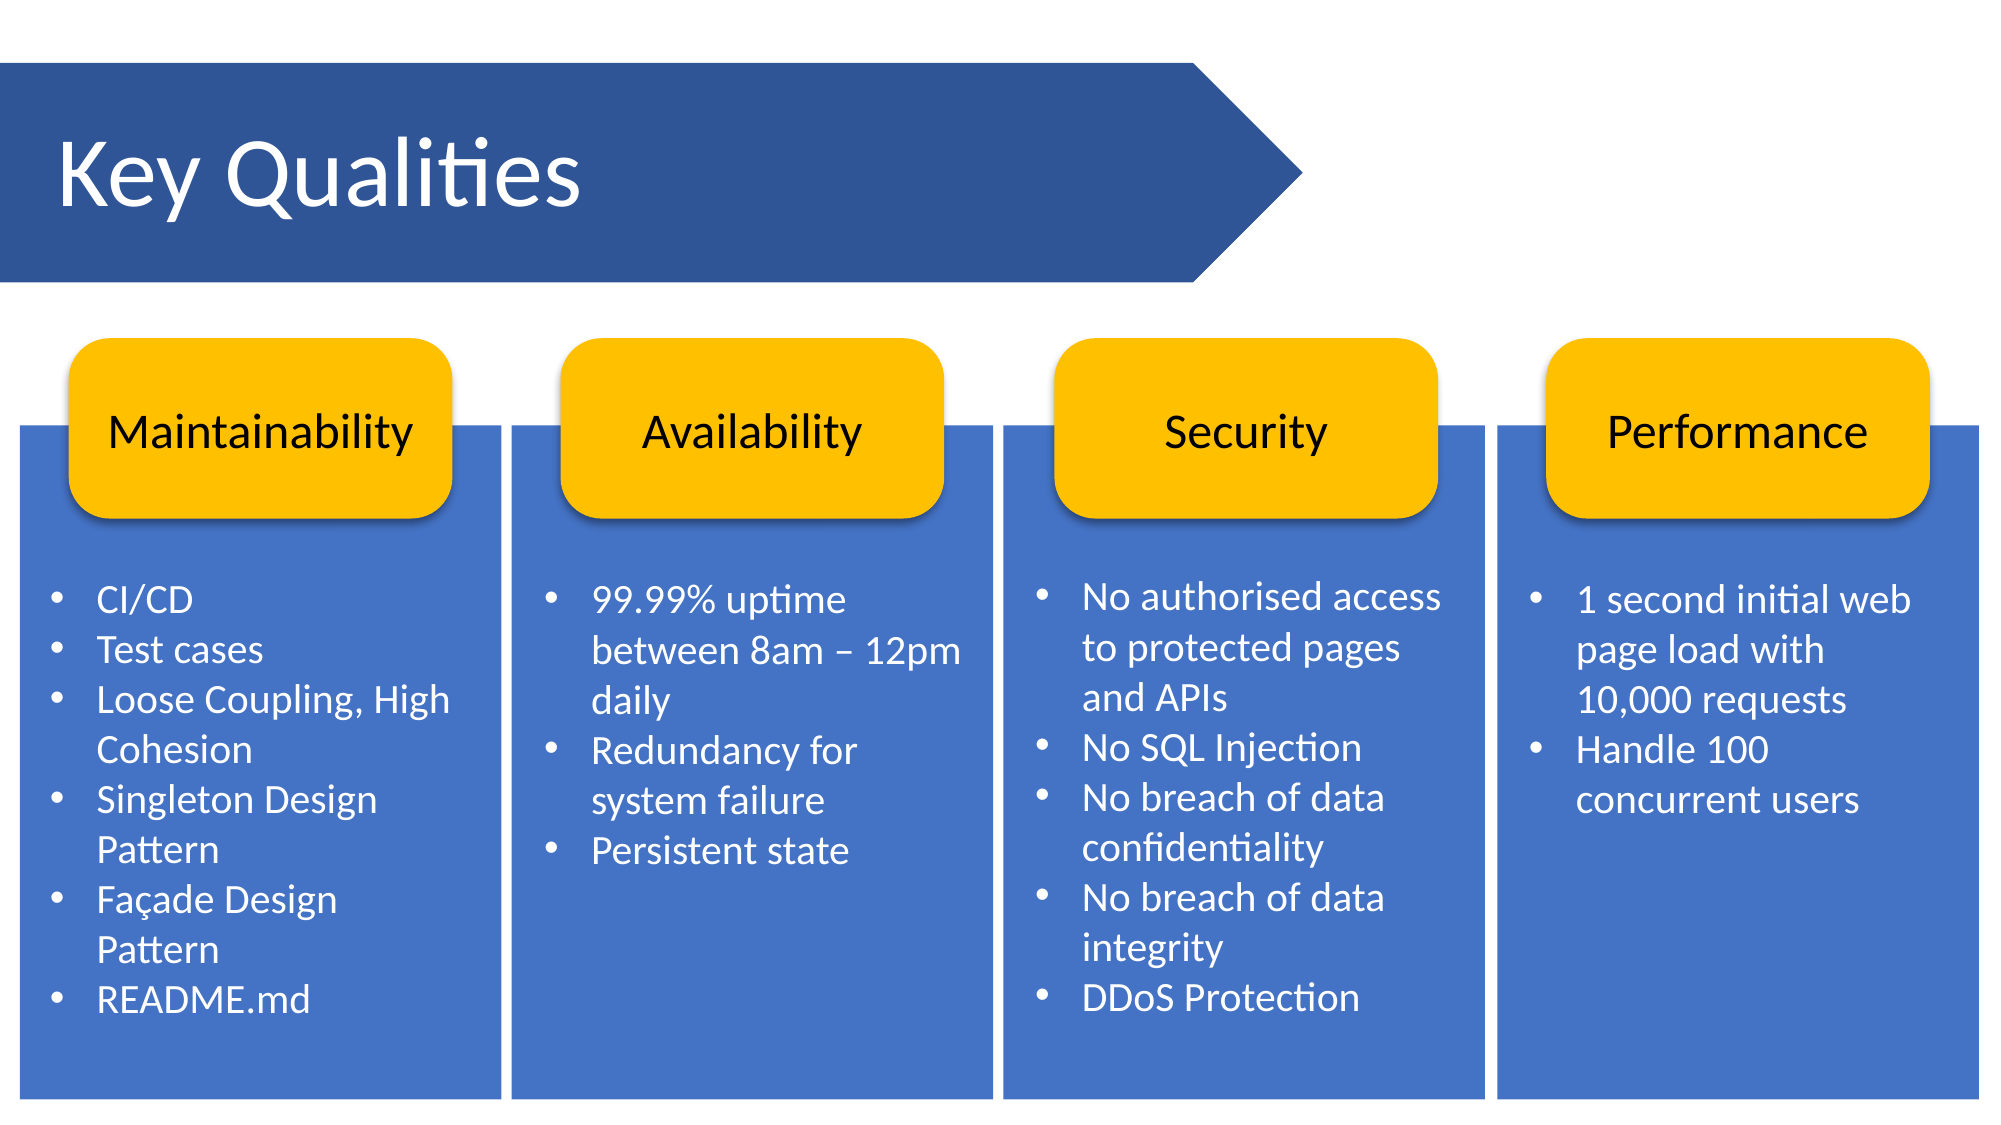

Key Qualities
Maintainability
Availability
Security
Performance

No authorised access to protected pages and APIs
No SQL Injection
No breach of data confidentiality
No breach of data integrity
DDoS Protection
CI/CD
Test cases
Loose Coupling, High Cohesion
Singleton Design Pattern
Façade Design Pattern
README.md
1 second initial web page load with 10,000 requests
Handle 100 concurrent users
99.99% uptime between 8am – 12pm daily
Redundancy for system failure
Persistent state